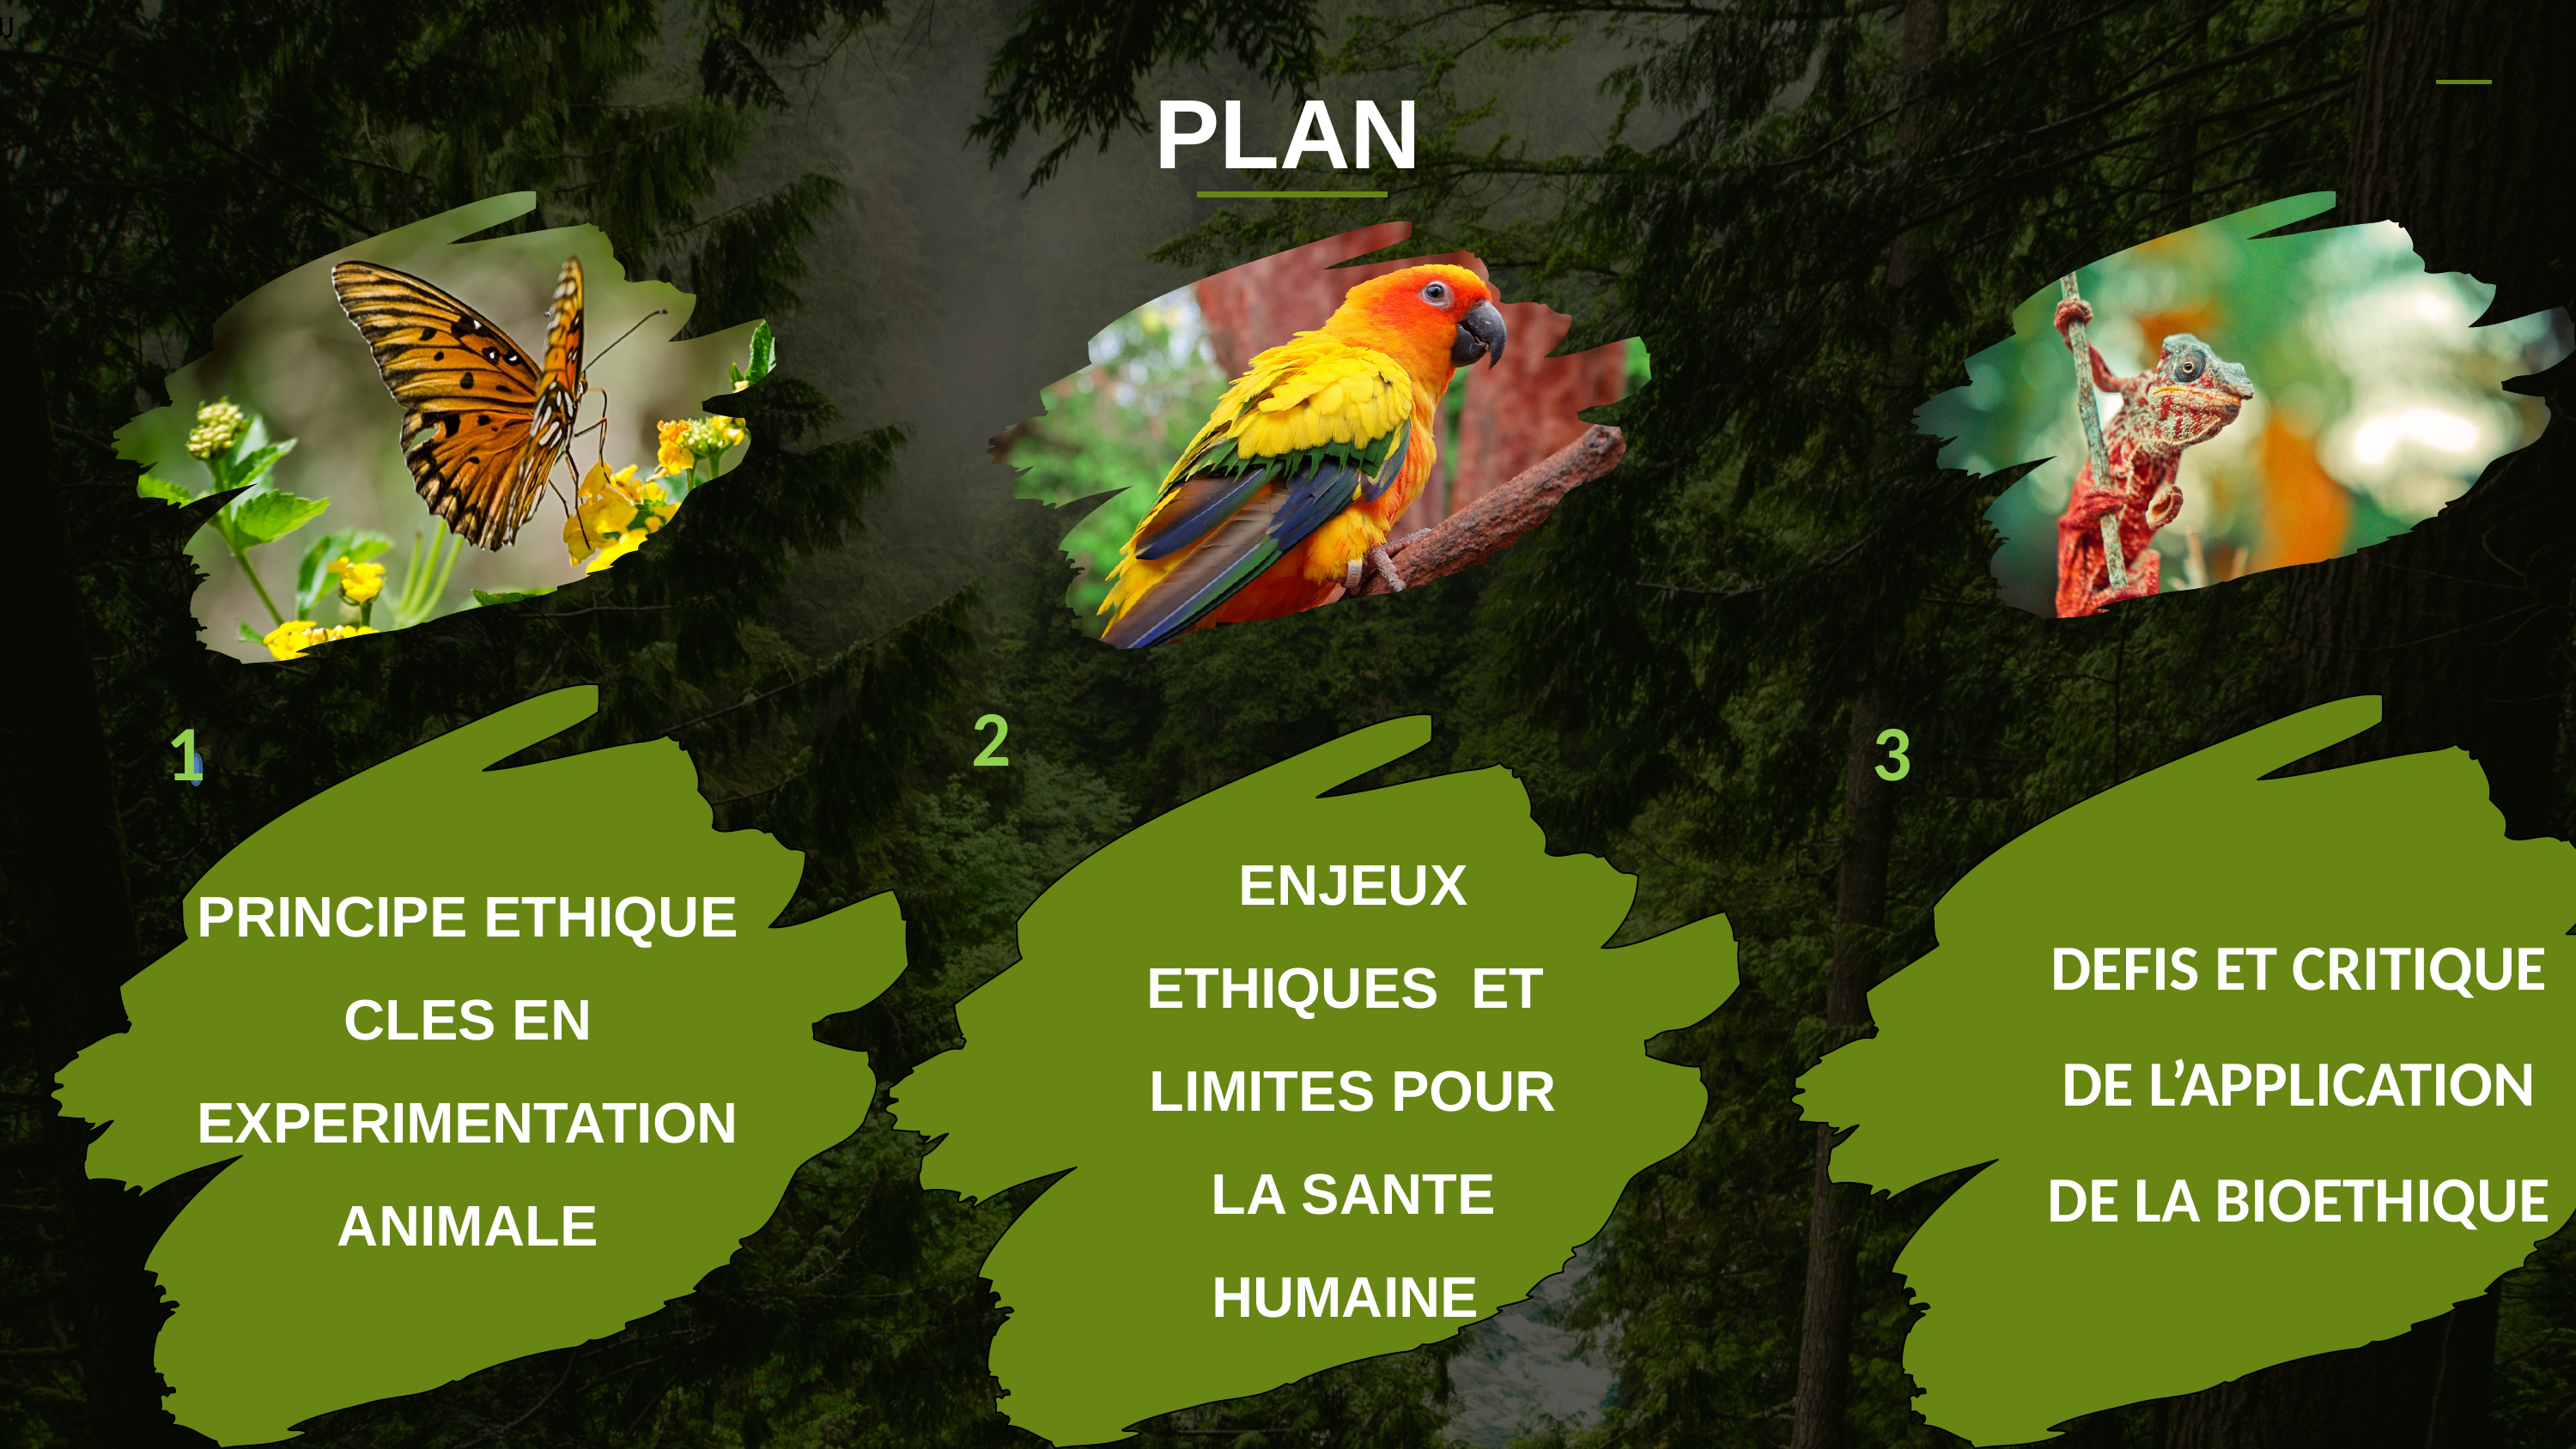

FGKJJ
PLAN

2
1
3

PRINCIPE ETHIQUE CLES EN EXPERIMENTATION ANIMALE
DEFIS ET CRITIQUE DE L’APPLICATION DE LA BIOETHIQUE
ENJEUX ETHIQUES  ET  LIMITES POUR LA SANTE HUMAINE
Animal 02
Animal 03